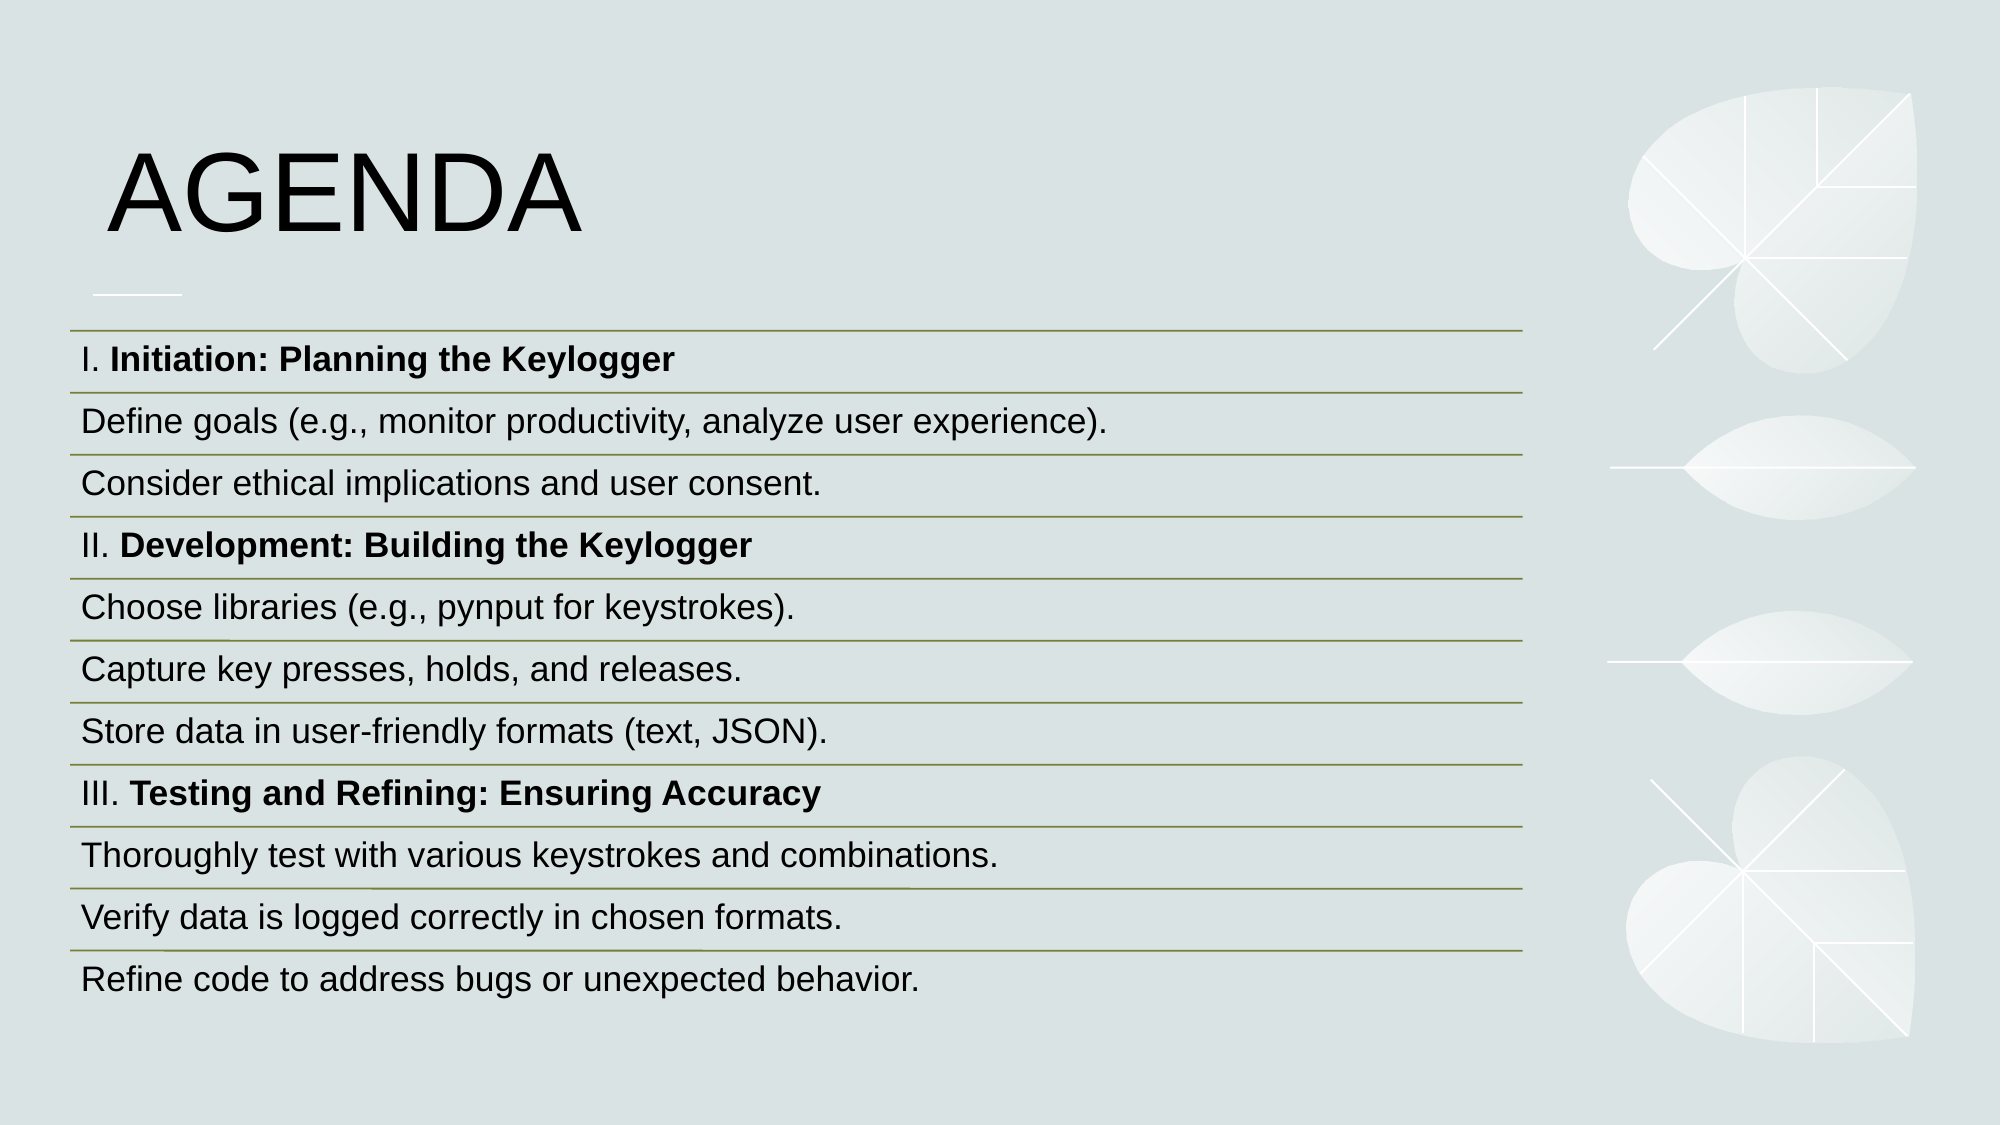

AGENDA
I. Initiation: Planning the Keylogger
Define goals (e.g., monitor productivity, analyze user experience).
Consider ethical implications and user consent.
II. Development: Building the Keylogger
Choose libraries (e.g., pynput for keystrokes).
Capture key presses, holds, and releases.
Store data in user-friendly formats (text, JSON).
III. Testing and Refining: Ensuring Accuracy
Thoroughly test with various keystrokes and combinations.
Verify data is logged correctly in chosen formats.
Refine code to address bugs or unexpected behavior.